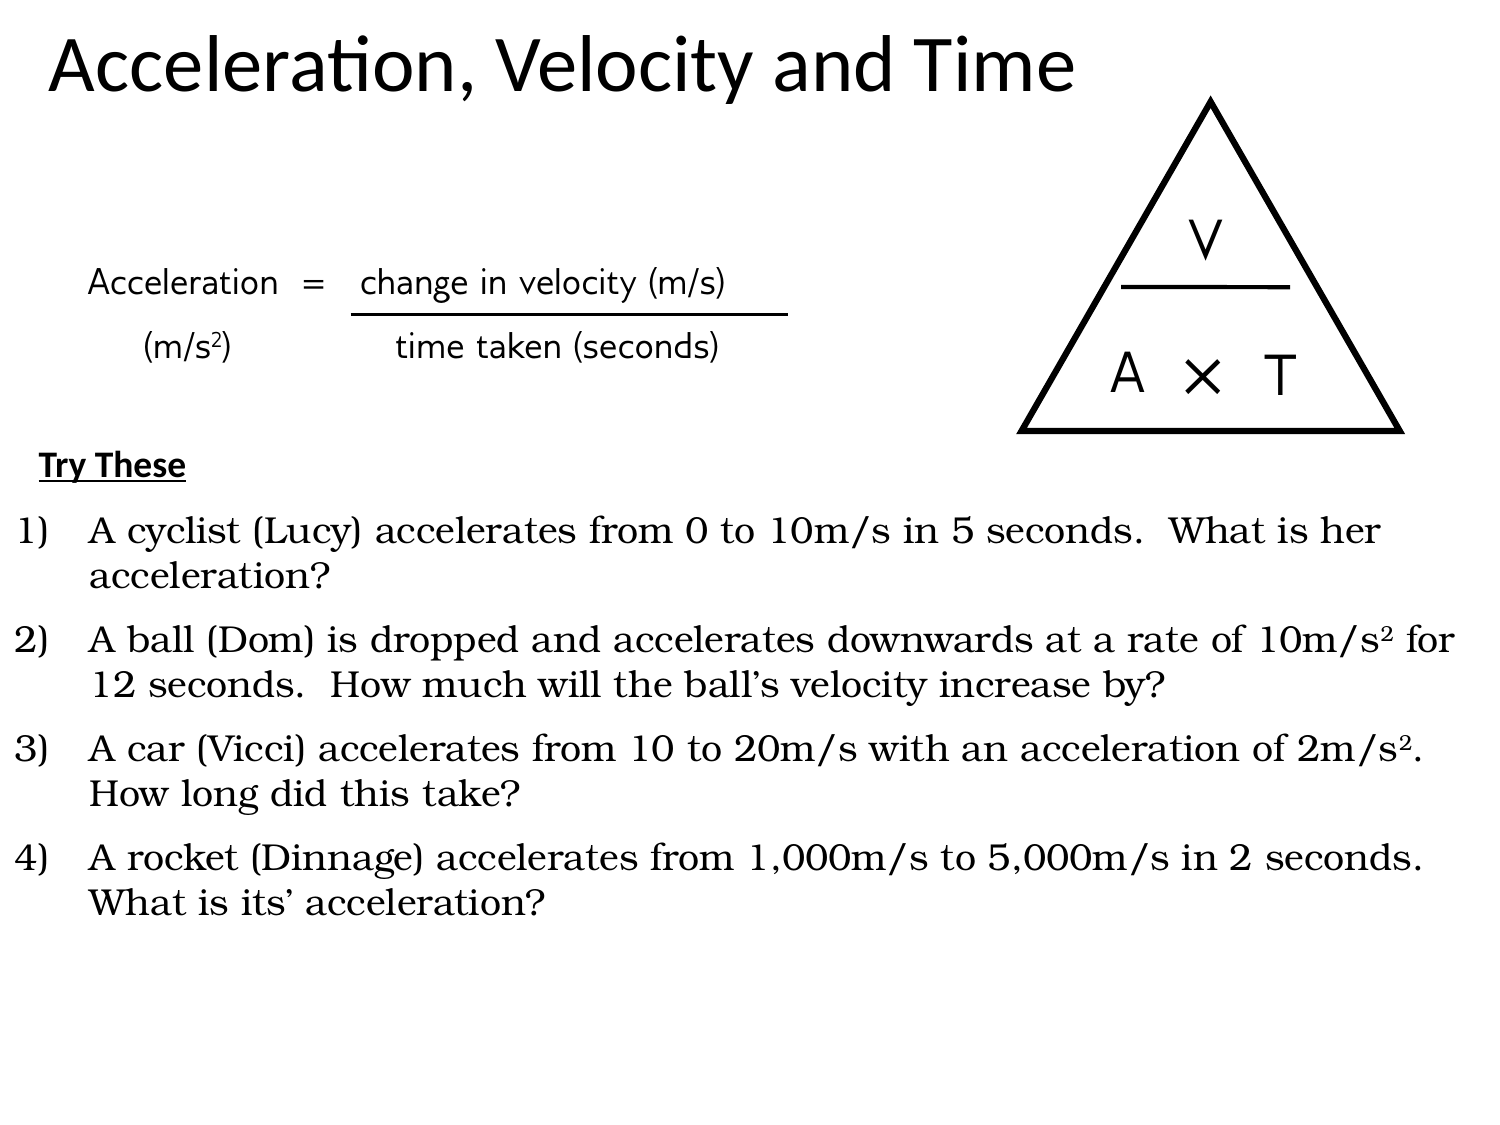

# Acceleration, Velocity and Time

V

A
T
Acceleration  =   change in velocity (m/s)
     (m/s2)	              time taken (seconds)
×
Try These
A cyclist (Lucy) accelerates from 0 to 10m/s in 5 seconds.  What is her acceleration?
A ball (Dom) is dropped and accelerates downwards at a rate of 10m/s2 for 12 seconds.  How much will the ball’s velocity increase by?
A car (Vicci) accelerates from 10 to 20m/s with an acceleration of 2m/s2.  How long did this take?
A rocket (Dinnage) accelerates from 1,000m/s to 5,000m/s in 2 seconds.  What is its’ acceleration?